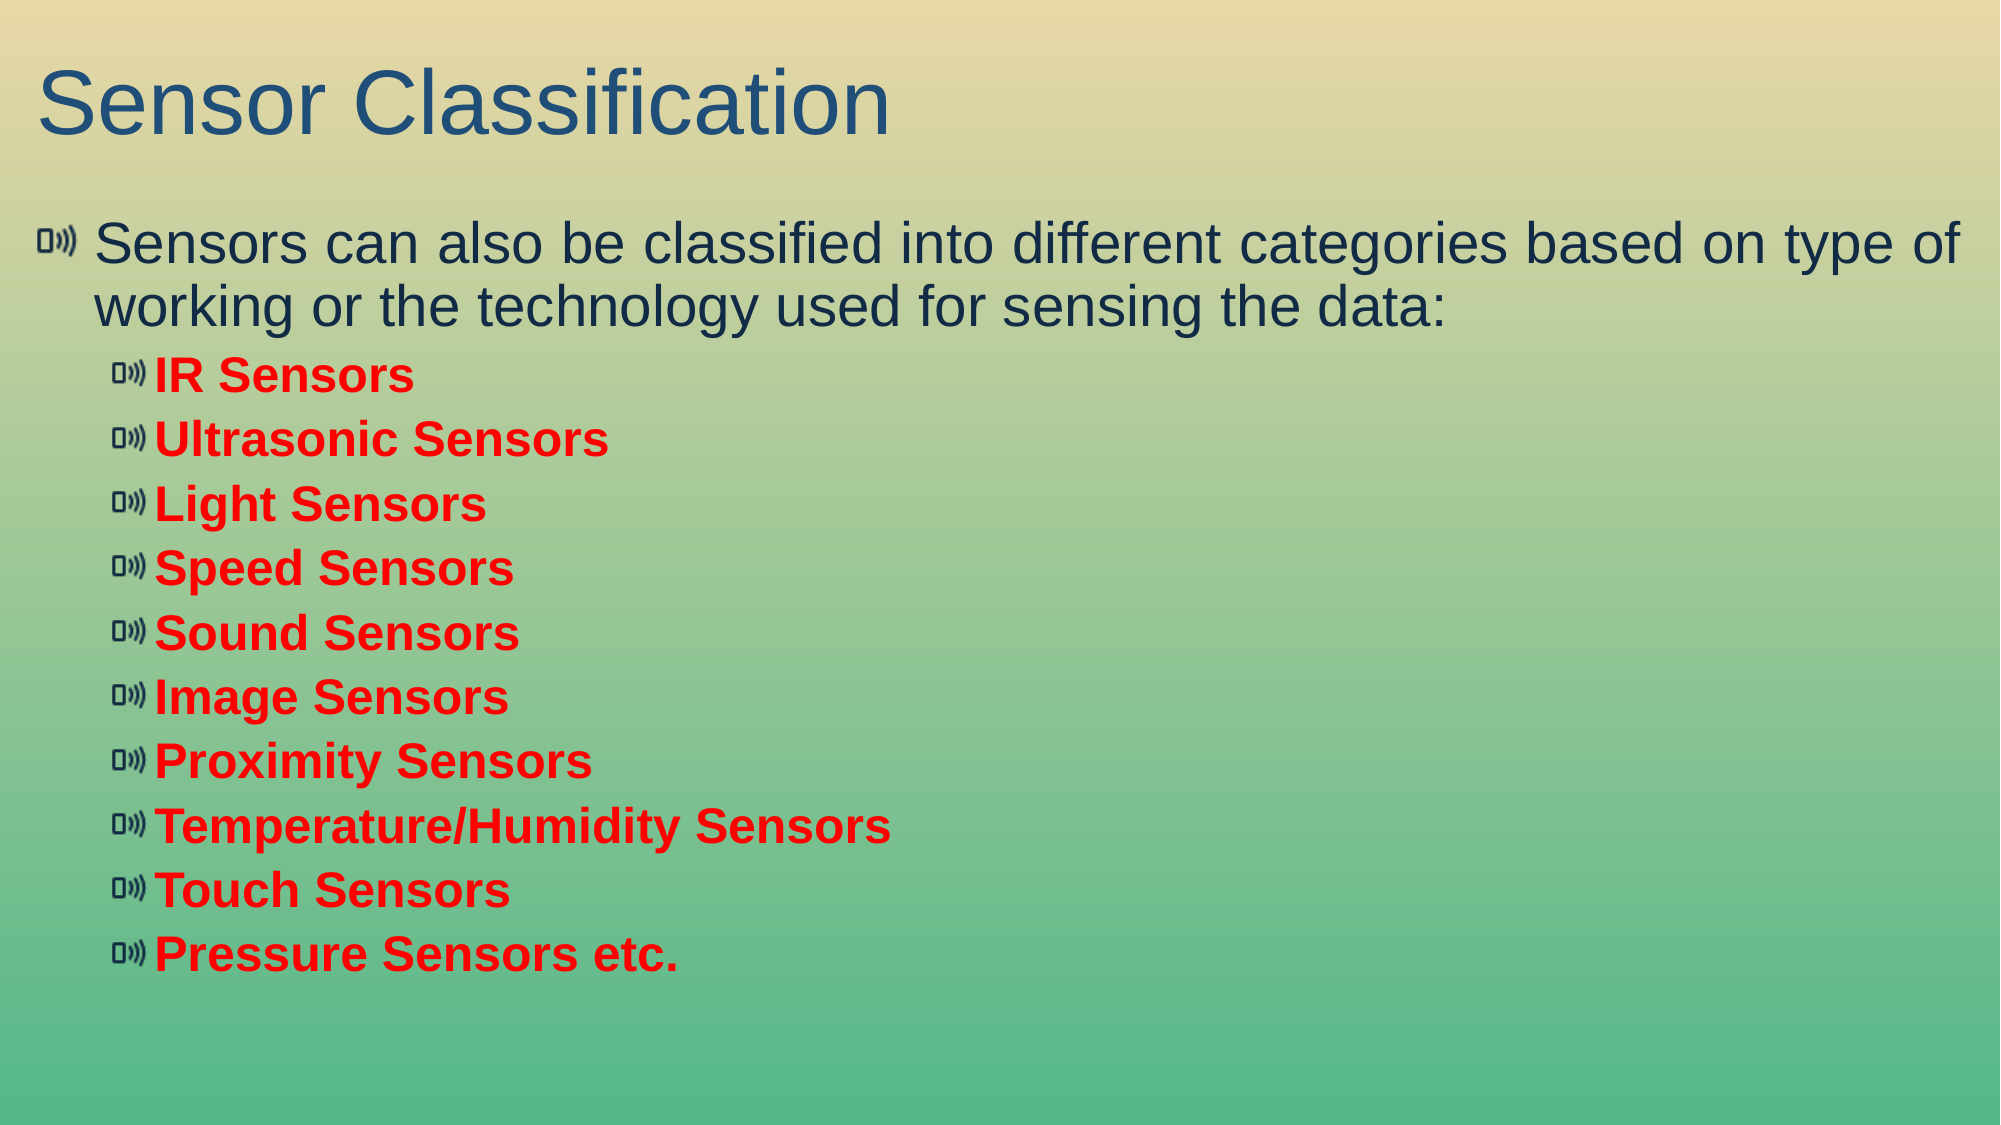

# Sensor Classification
Sensors can also be classified into different categories based on type of working or the technology used for sensing the data:
IR Sensors
Ultrasonic Sensors
Light Sensors
Speed Sensors
Sound Sensors
Image Sensors
Proximity Sensors
Temperature/Humidity Sensors
Touch Sensors
Pressure Sensors etc.